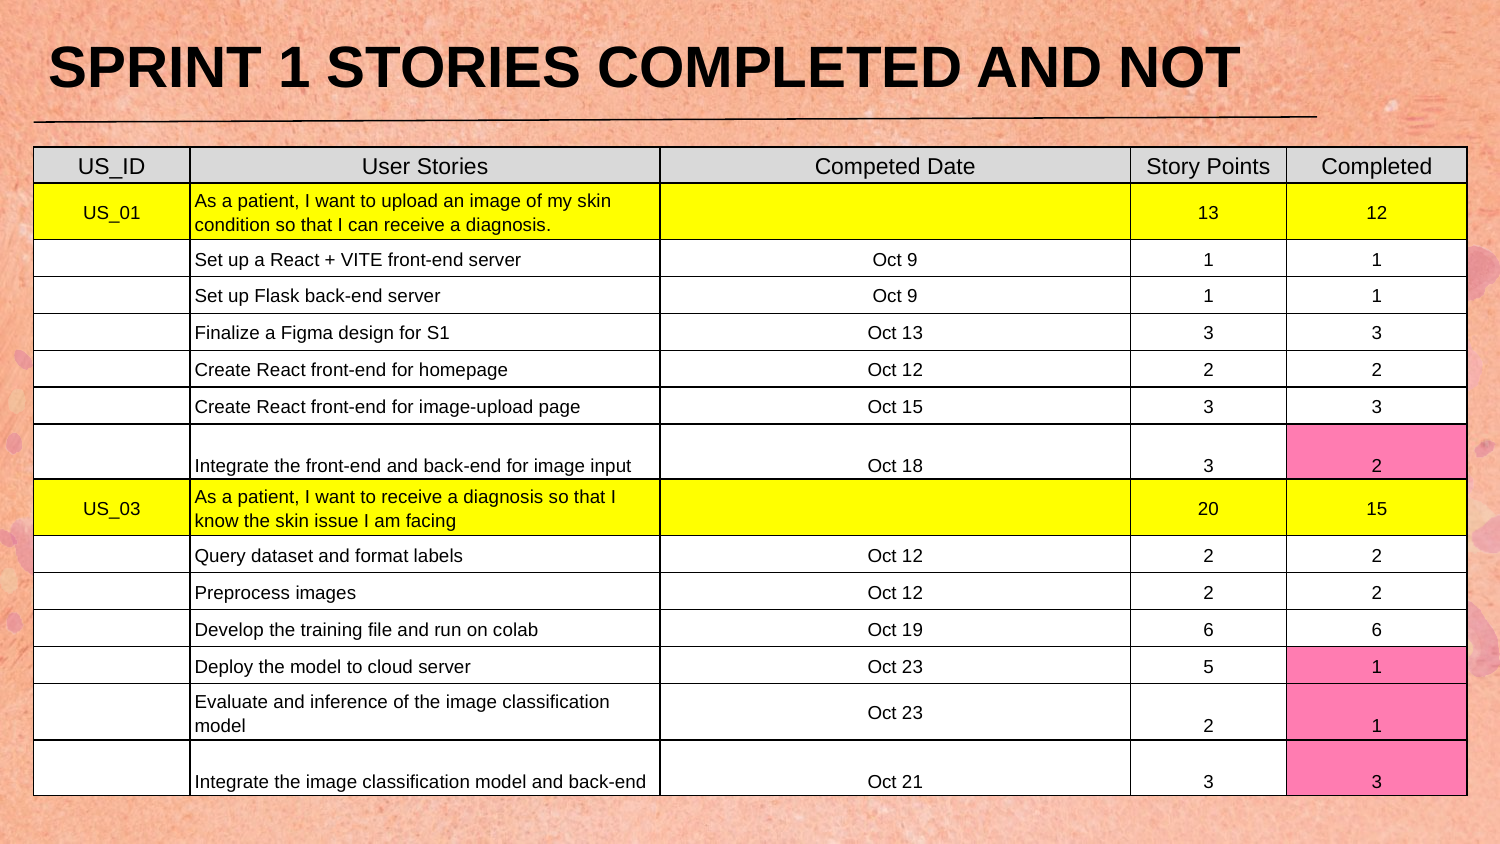

# SPRINT 1 STORIES COMPLETED AND NOT
| US\_ID | User Stories | Competed Date | Story Points | Completed |
| --- | --- | --- | --- | --- |
| US\_01 | As a patient, I want to upload an image of my skin condition so that I can receive a diagnosis. |  | 13 | 12 |
|  | Set up a React + VITE front-end server | Oct 9 | 1 | 1 |
|  | Set up Flask back-end server | Oct 9 | 1 | 1 |
|  | Finalize a Figma design for S1 | Oct 13 | 3 | 3 |
|  | Create React front-end for homepage | Oct 12 | 2 | 2 |
|  | Create React front-end for image-upload page | Oct 15 | 3 | 3 |
|  | Integrate the front-end and back-end for image input | Oct 18 | 3 | 2 |
| US\_03 | As a patient, I want to receive a diagnosis so that I know the skin issue I am facing |  | 20 | 15 |
|  | Query dataset and format labels | Oct 12 | 2 | 2 |
|  | Preprocess images | Oct 12 | 2 | 2 |
|  | Develop the training file and run on colab | Oct 19 | 6 | 6 |
|  | Deploy the model to cloud server | Oct 23 | 5 | 1 |
|  | Evaluate and inference of the image classification model | Oct 23 | 2 | 1 |
|  | Integrate the image classification model and back-end | Oct 21 | 3 | 3 |